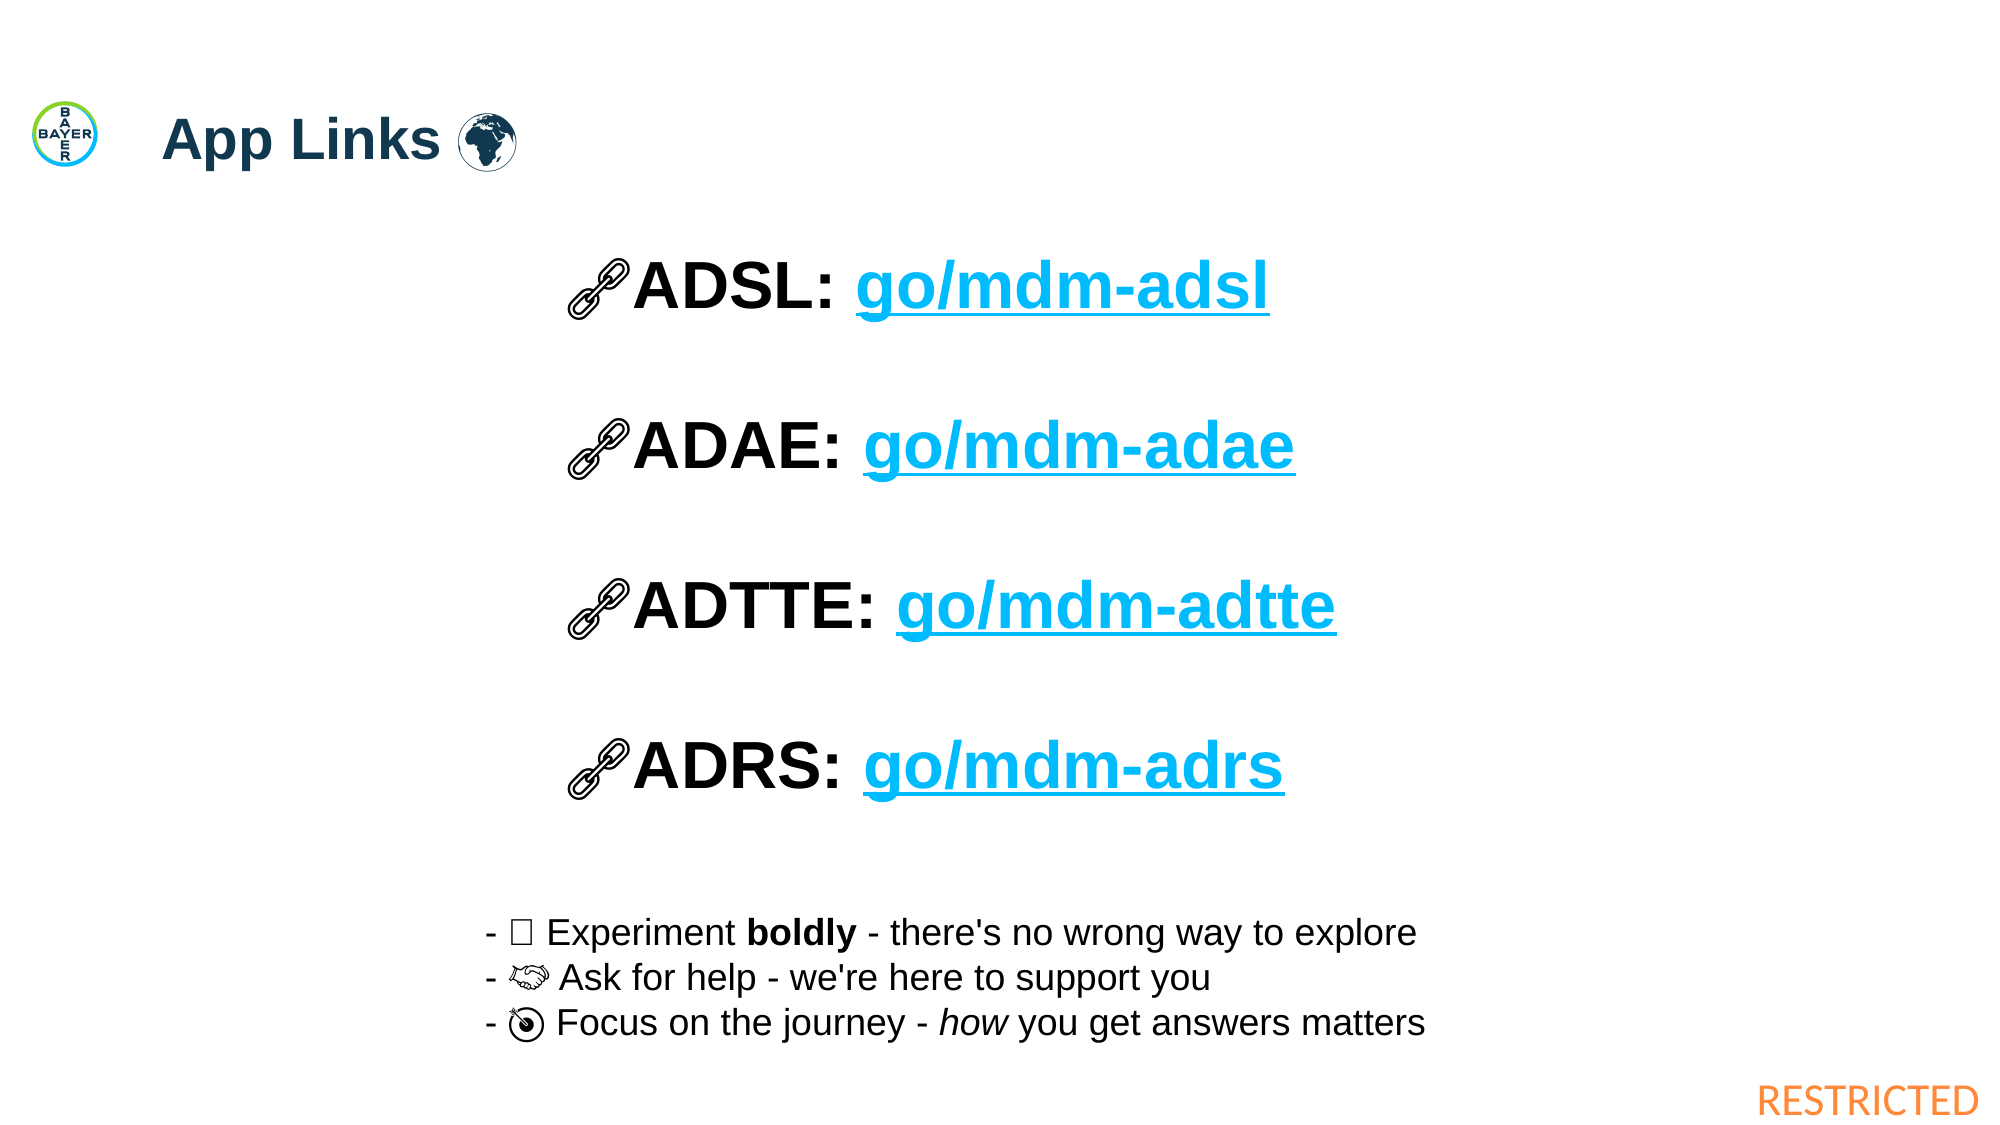

# App Links 🌍
🔗ADSL: go/mdm-adsl

🔗ADAE: go/mdm-adae

🔗ADTTE: go/mdm-adtte

🔗ADRS: go/mdm-adrs

- 🧪 Experiment boldly - there's no wrong way to explore
- 🤝 Ask for help - we're here to support you
- 🎯 Focus on the journey - how you get answers matters